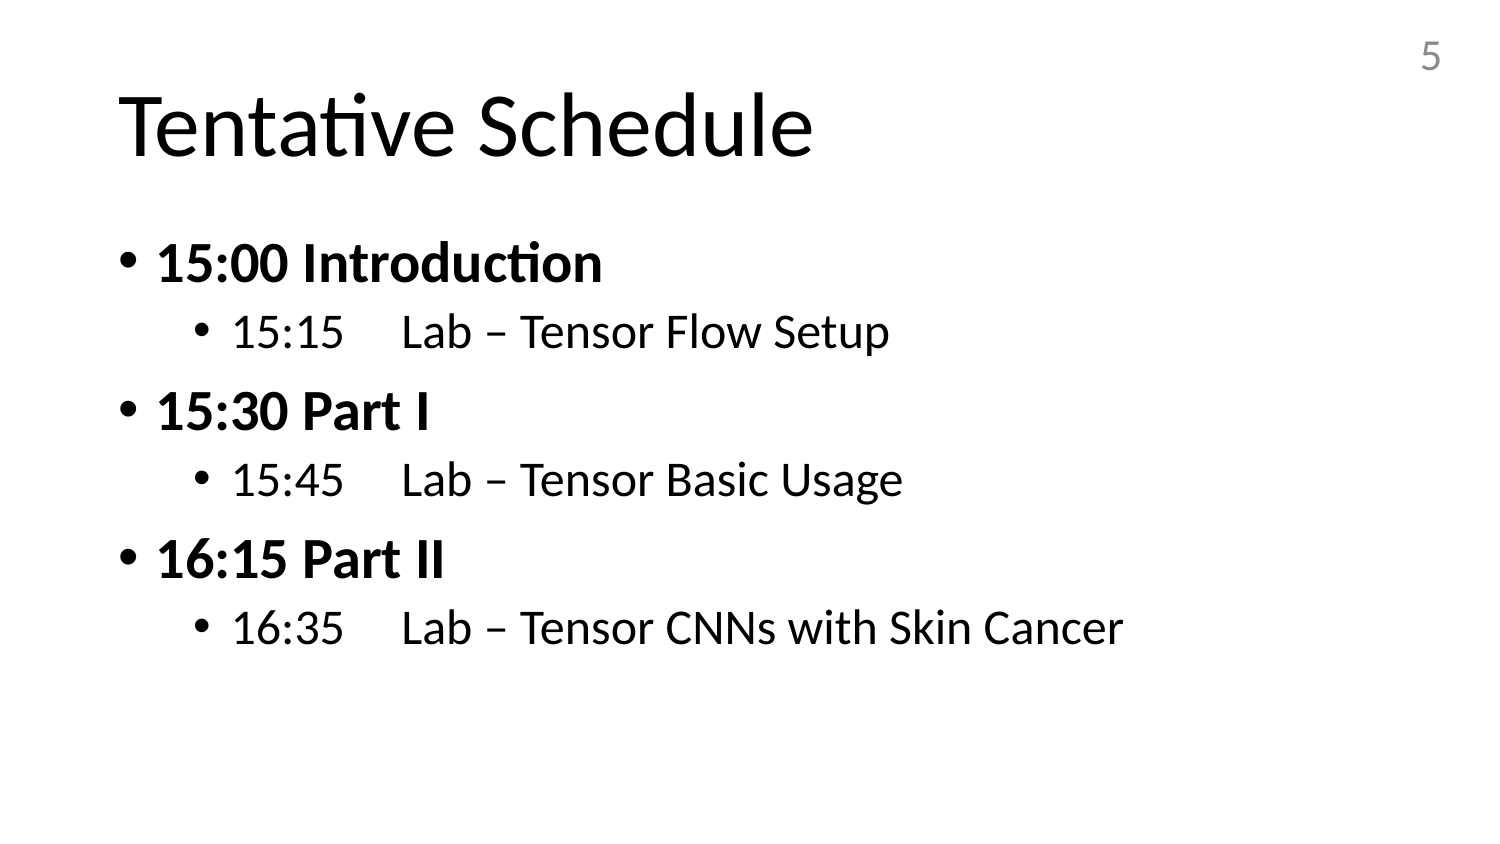

5
# Tentative Schedule
15:00 Introduction
15:15     Lab – Tensor Flow Setup
15:30 Part I
15:45     Lab – Tensor Basic Usage
16:15 Part II
16:35     Lab – Tensor CNNs with Skin Cancer